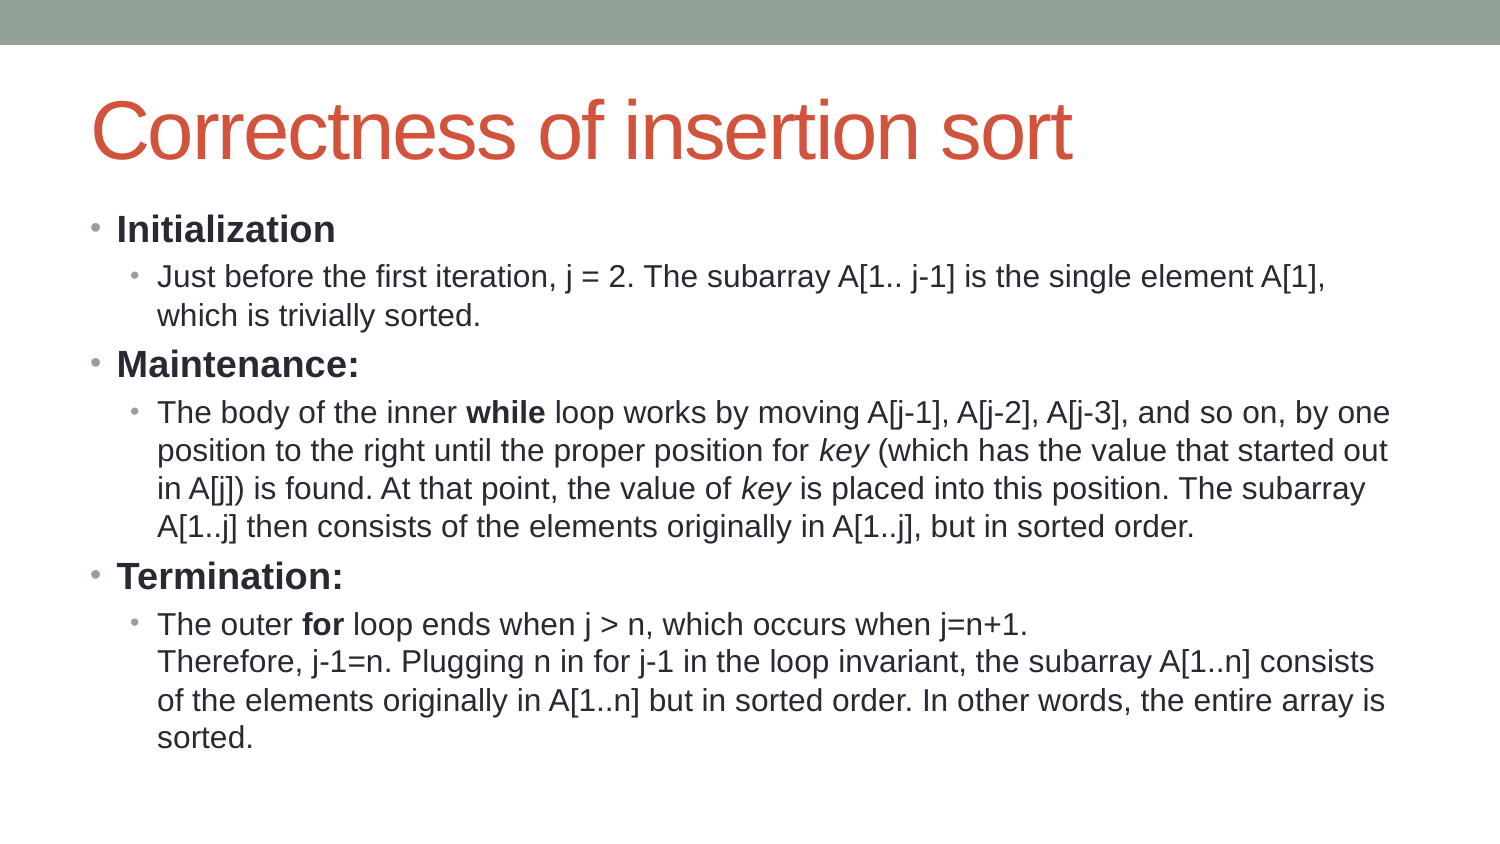

# Correctness of insertion sort
Initialization
Just before the first iteration, j = 2. The subarray A[1.. j-1] is the single element A[1], which is trivially sorted.
Maintenance:
The body of the inner while loop works by moving A[j-1], A[j-2], A[j-3], and so on, by one position to the right until the proper position for key (which has the value that started out in A[j]) is found. At that point, the value of key is placed into this position. The subarray A[1..j] then consists of the elements originally in A[1..j], but in sorted order.
Termination:
The outer for loop ends when j > n, which occurs when j=n+1.
Therefore, j-1=n. Plugging n in for j-1 in the loop invariant, the subarray A[1..n] consists of the elements originally in A[1..n] but in sorted order. In other words, the entire array is sorted.